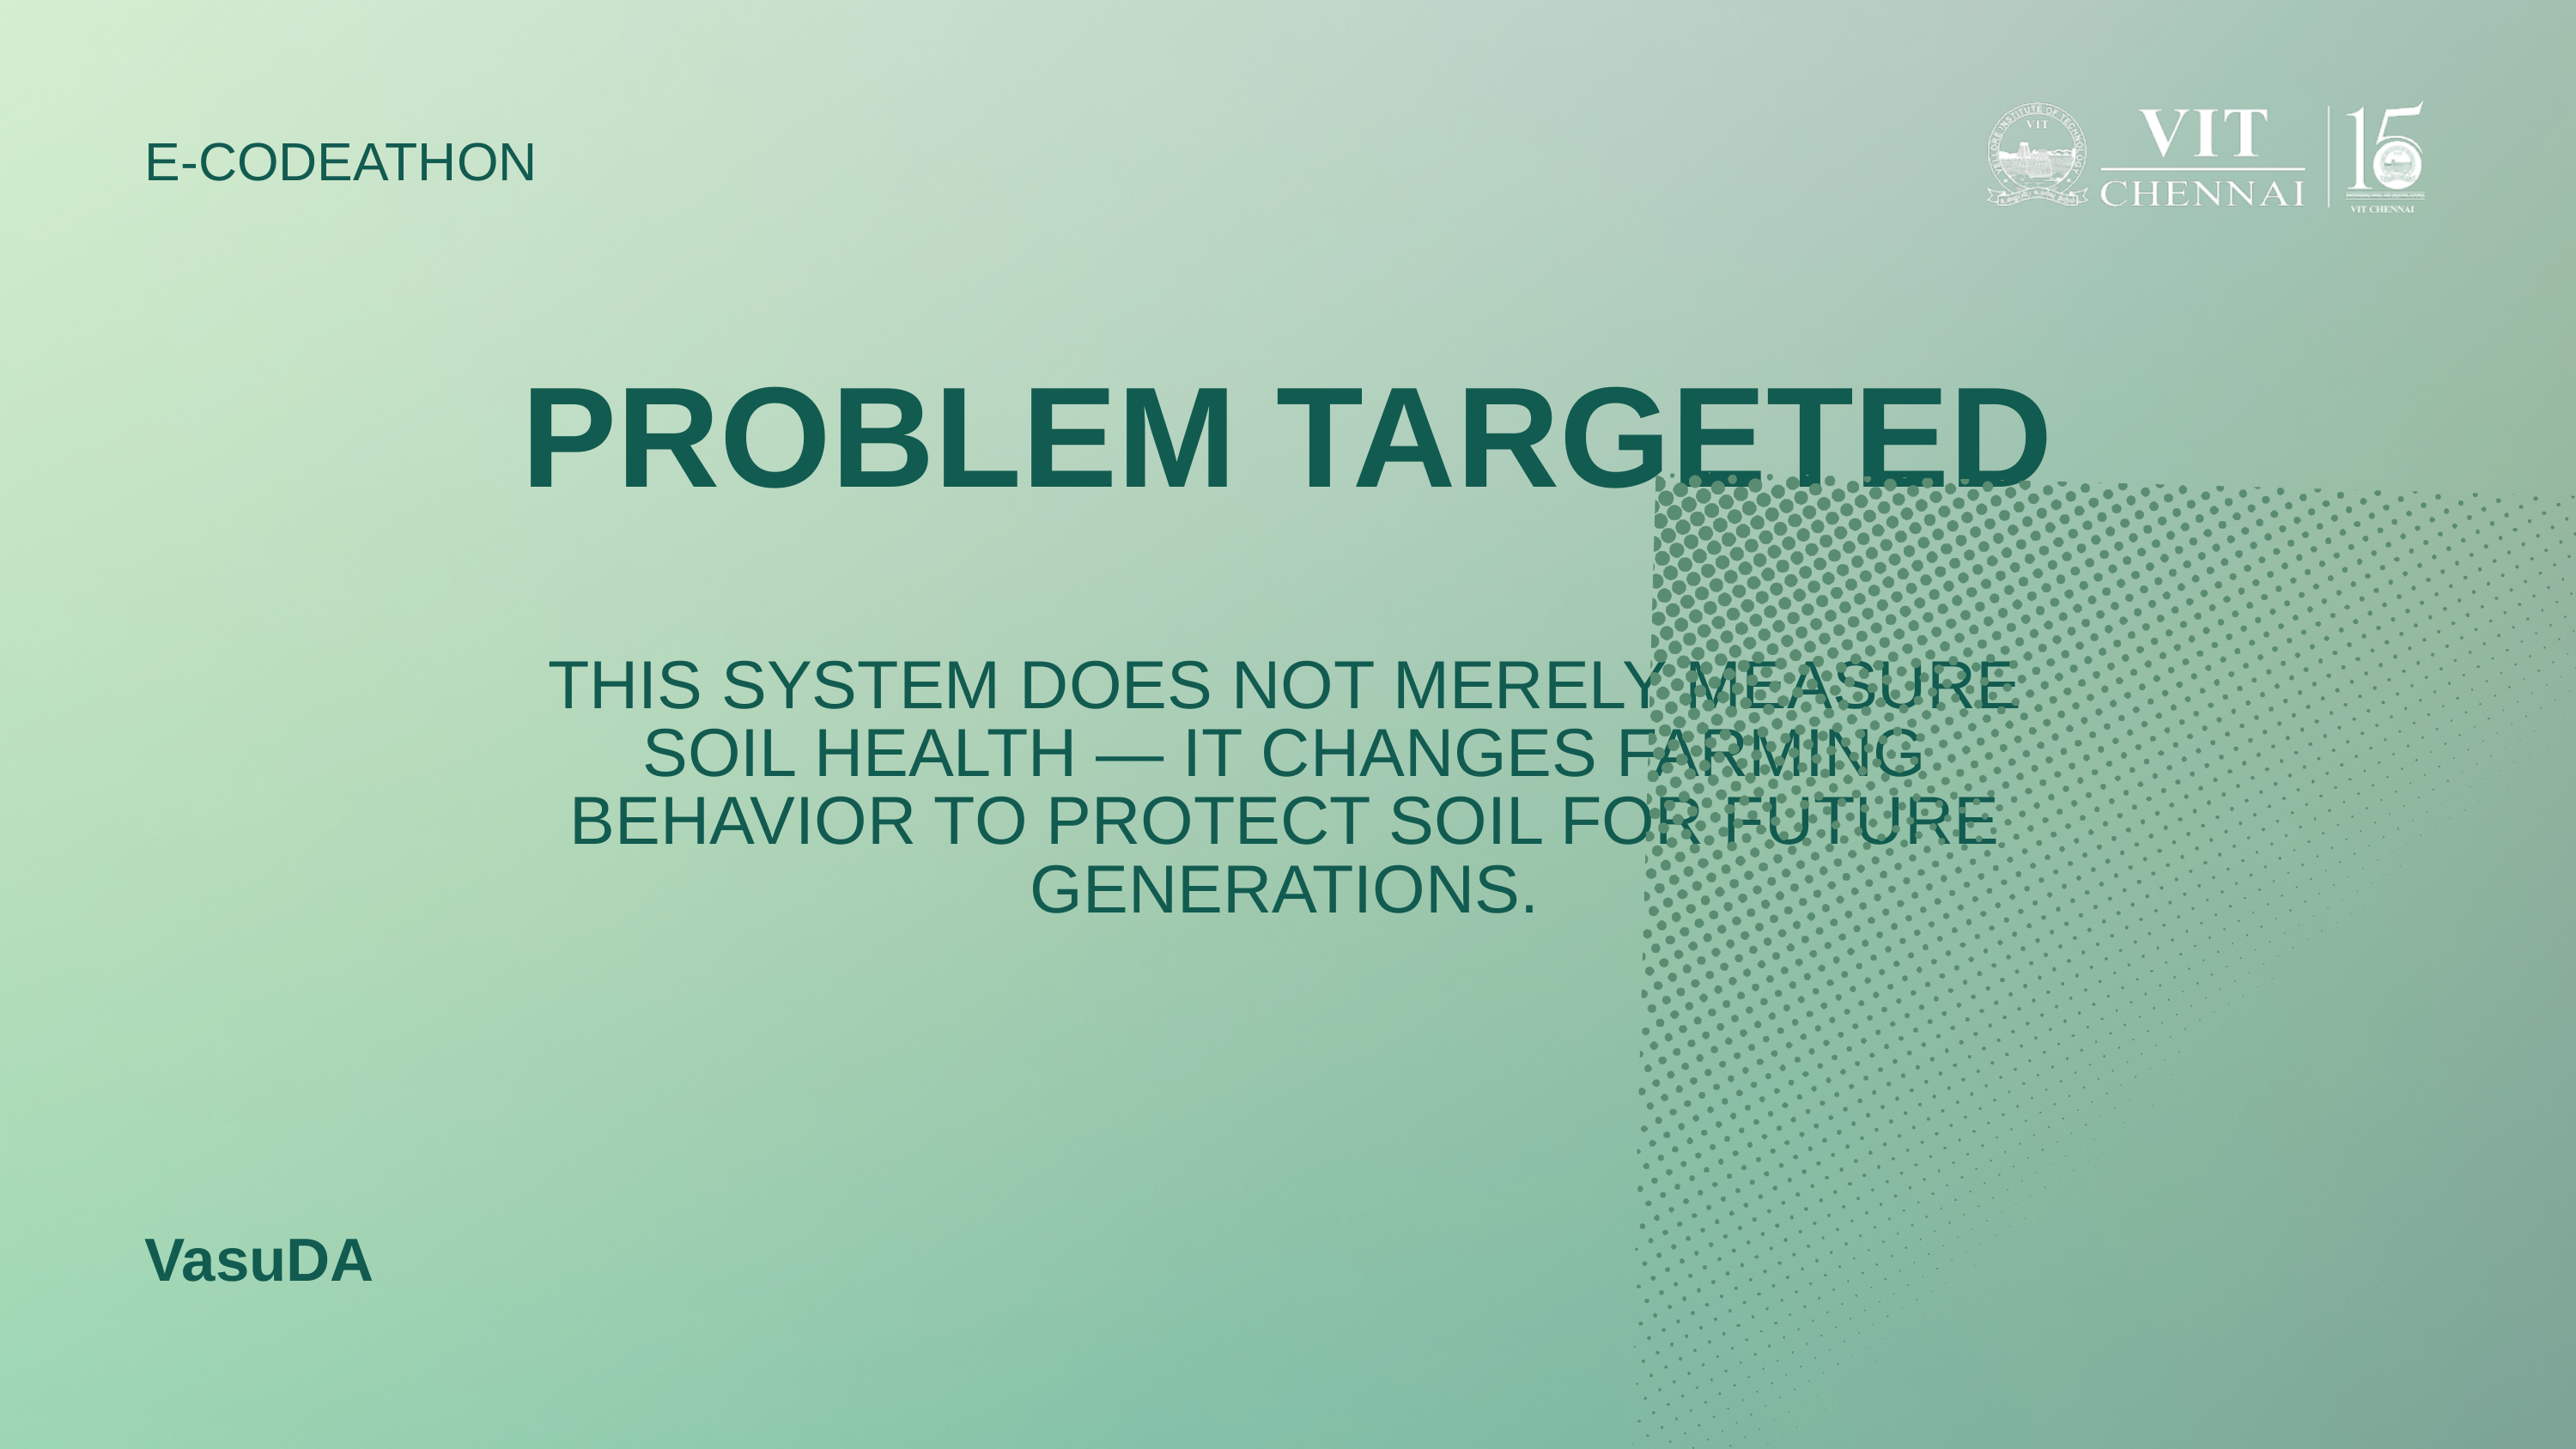

E-CODEATHON
PROBLEM TARGETED

THIS SYSTEM DOES NOT MERELY MEASURE SOIL HEALTH — IT CHANGES FARMING BEHAVIOR TO PROTECT SOIL FOR FUTURE GENERATIONS.
VasuDA